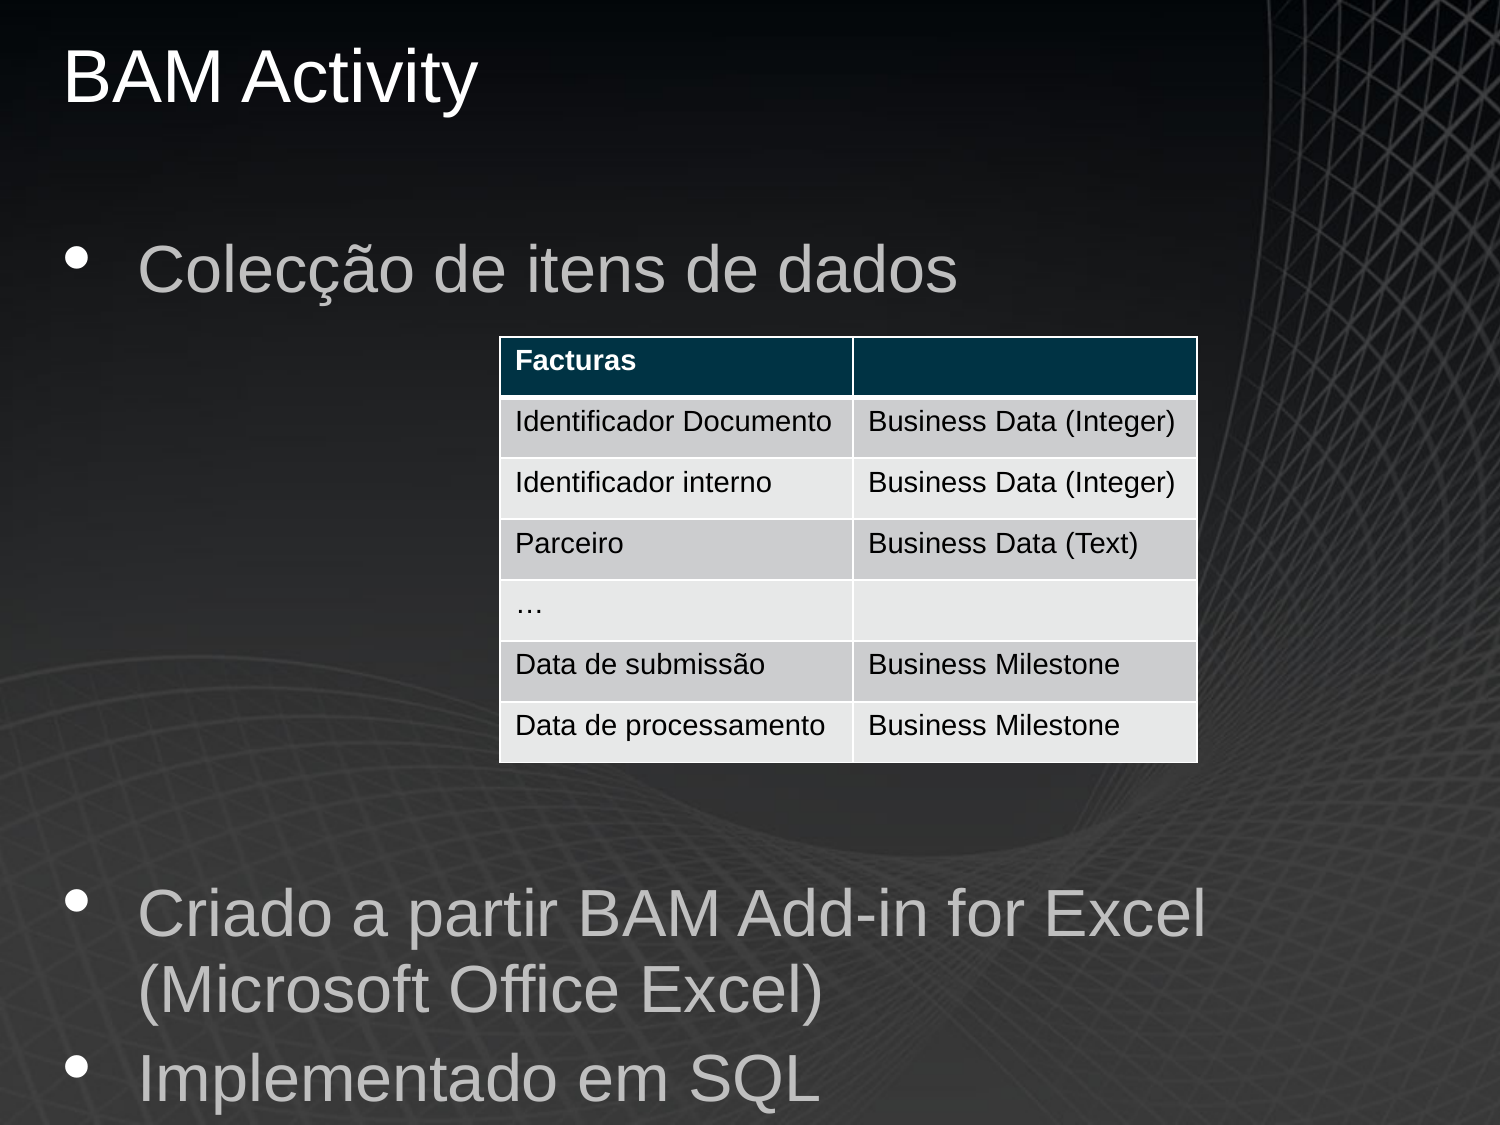

# BAM Activity
Colecção de itens de dados

Criado a partir BAM Add-in for Excel (Microsoft Office Excel)
Implementado em SQL
| Facturas |  |
| --- | --- |
| Identificador Documento | Business Data (Integer) |
| Identificador interno | Business Data (Integer) |
| Parceiro | Business Data (Text) |
| … |  |
| Data de submissão | Business Milestone |
| Data de processamento | Business Milestone |